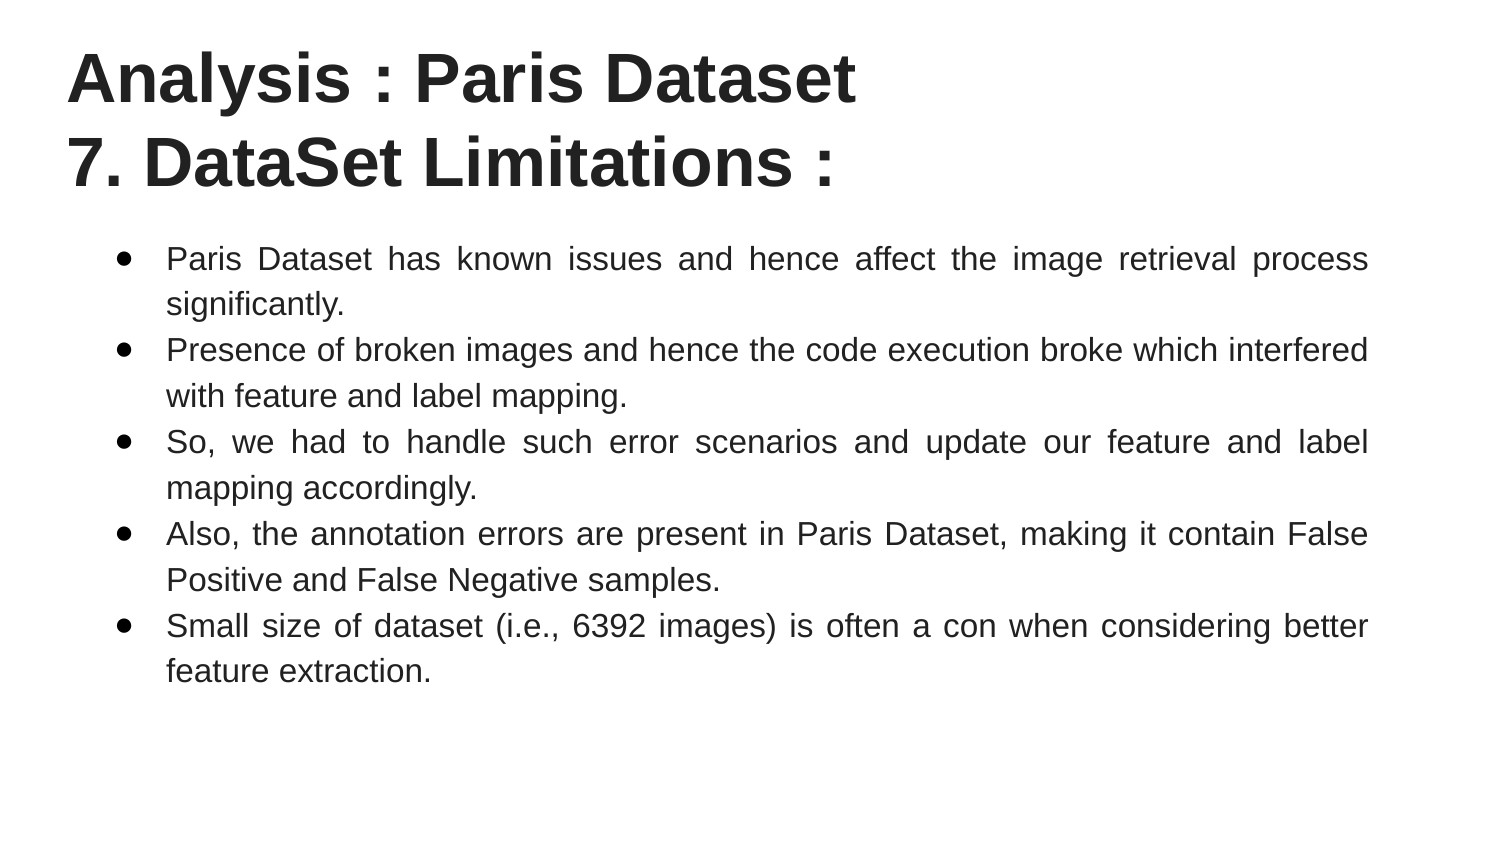

# Analysis : Paris Dataset
7. DataSet Limitations :
Paris Dataset has known issues and hence affect the image retrieval process significantly.
Presence of broken images and hence the code execution broke which interfered with feature and label mapping.
So, we had to handle such error scenarios and update our feature and label mapping accordingly.
Also, the annotation errors are present in Paris Dataset, making it contain False Positive and False Negative samples.
Small size of dataset (i.e., 6392 images) is often a con when considering better feature extraction.